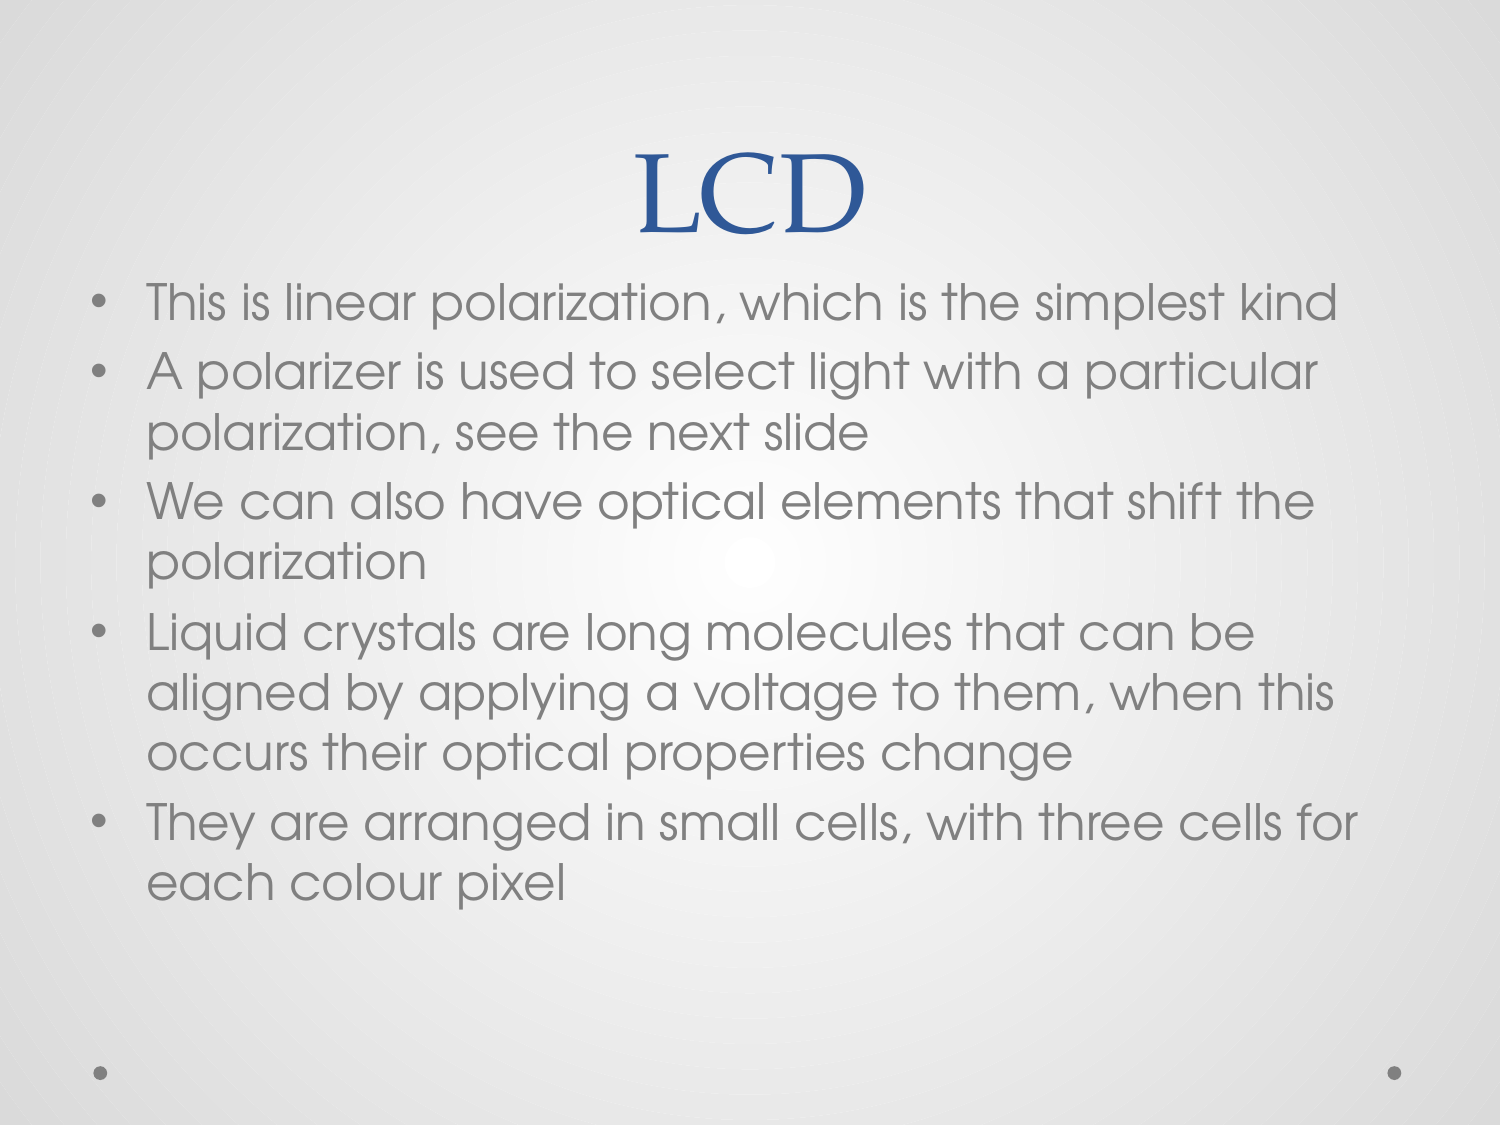

# LCD
This is linear polarization, which is the simplest kind
A polarizer is used to select light with a particular polarization, see the next slide
We can also have optical elements that shift the polarization
Liquid crystals are long molecules that can be aligned by applying a voltage to them, when this occurs their optical properties change
They are arranged in small cells, with three cells for each colour pixel